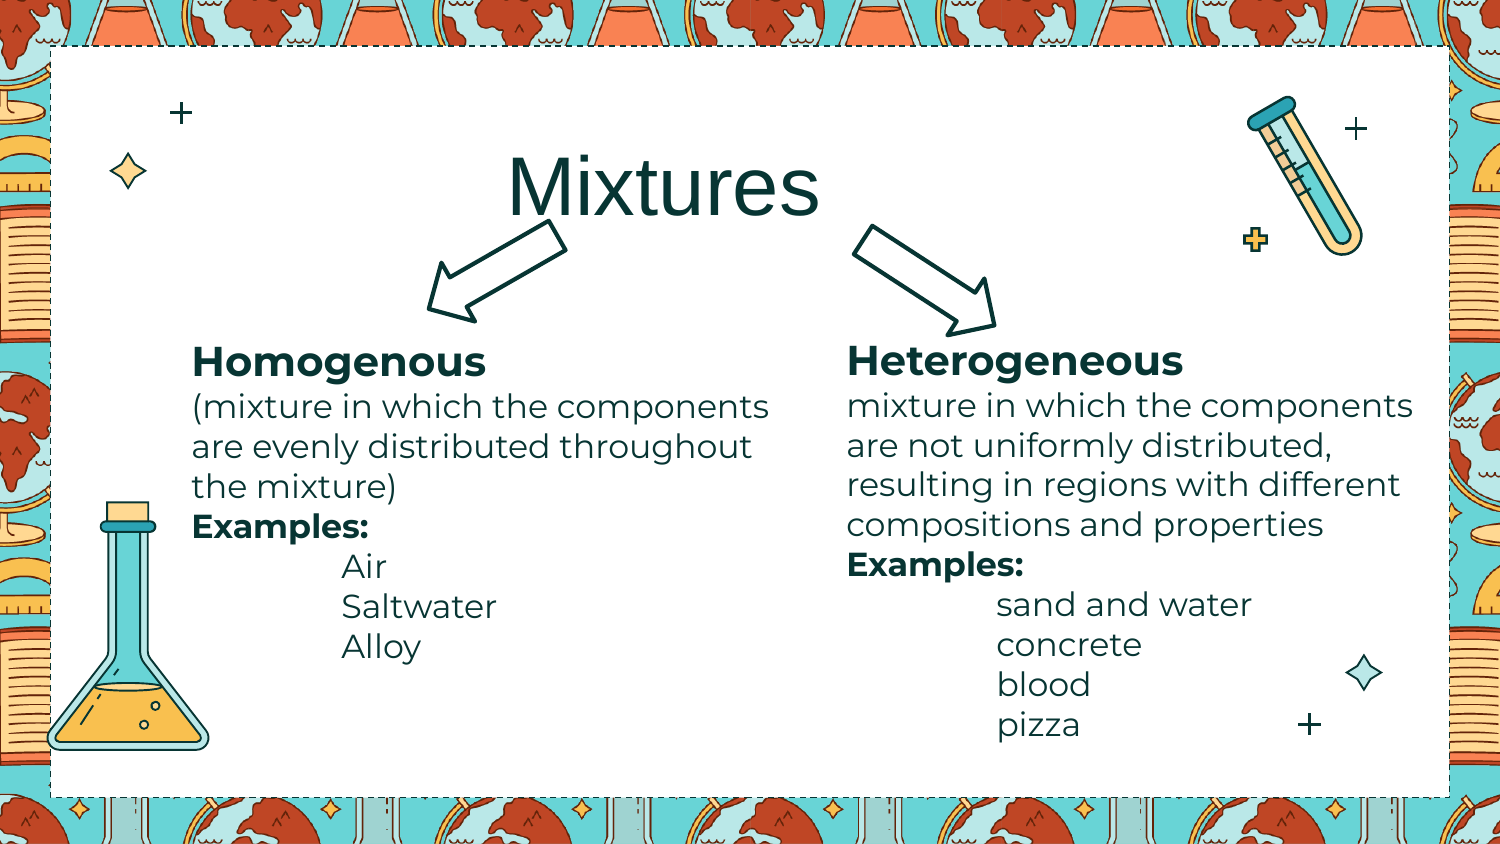

# Mixtures

Heterogeneous
mixture in which the components are not uniformly distributed, resulting in regions with different compositions and properties
Examples:
	sand and water
	concrete
	blood
	pizza

Homogenous
(mixture in which the components are evenly distributed throughout the mixture)
Examples:
	Air
	Saltwater
	Alloy